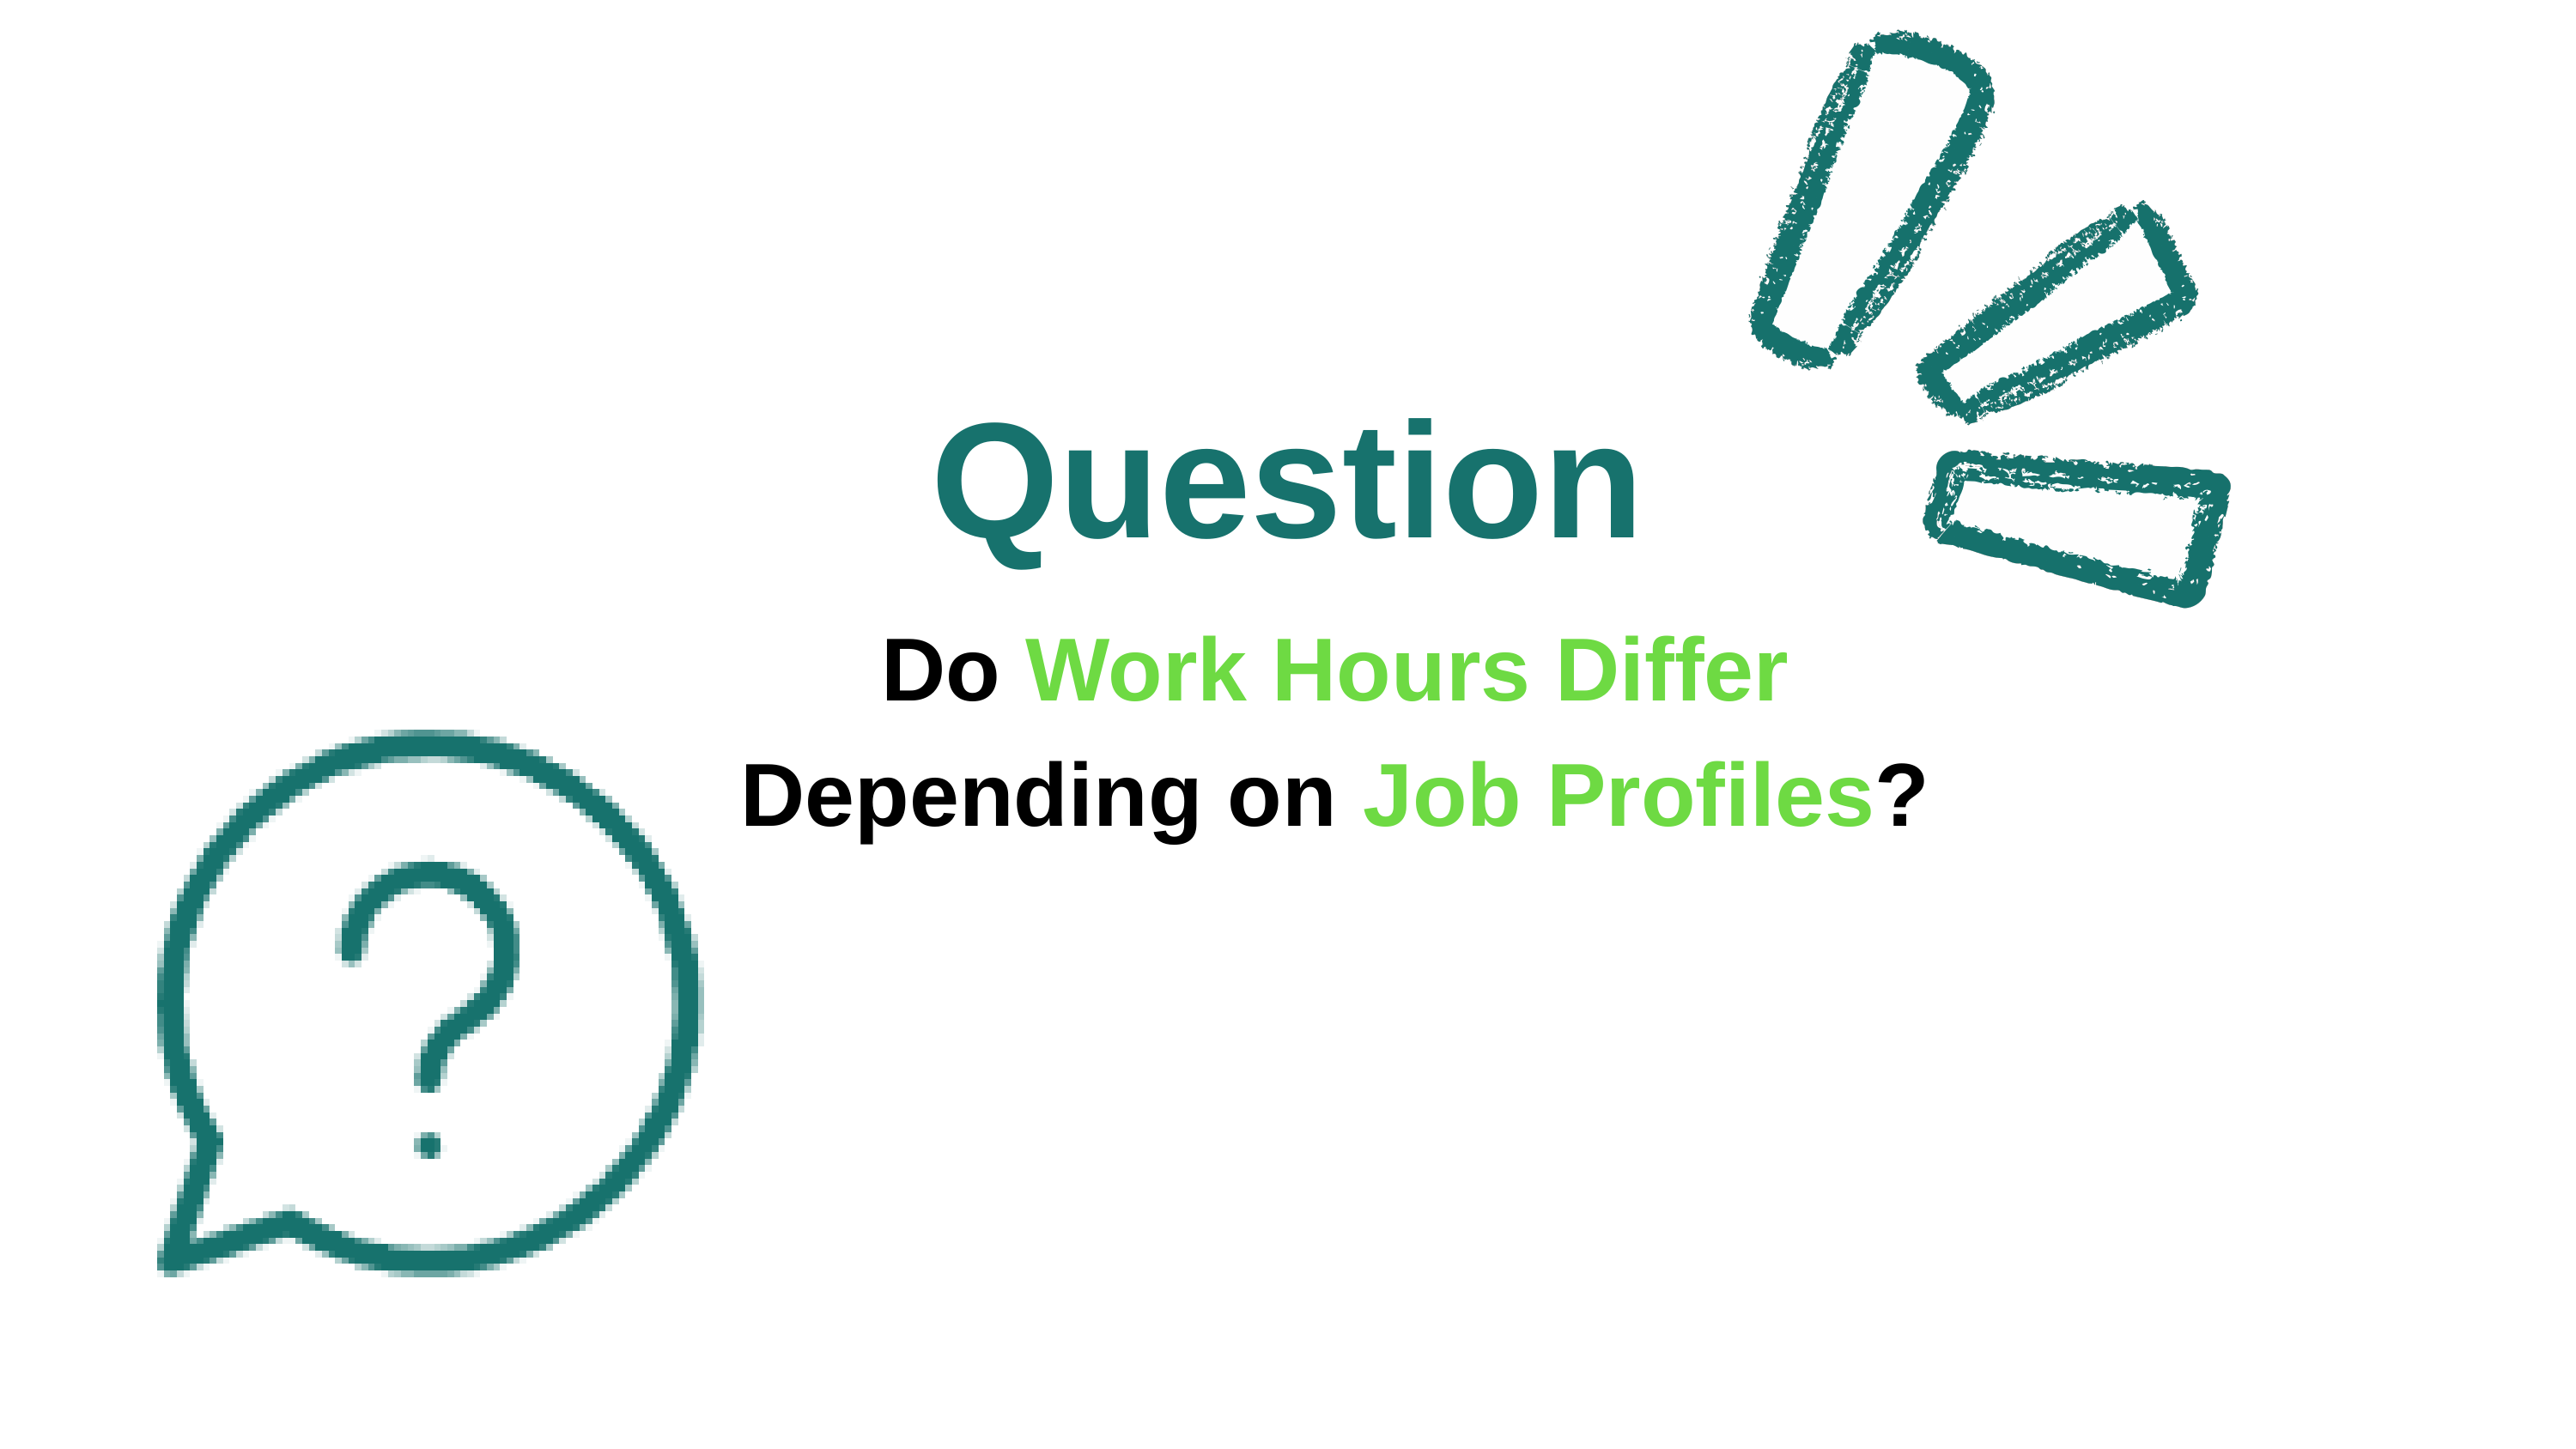

Question
Do Work Hours Differ Depending on Job Profiles?